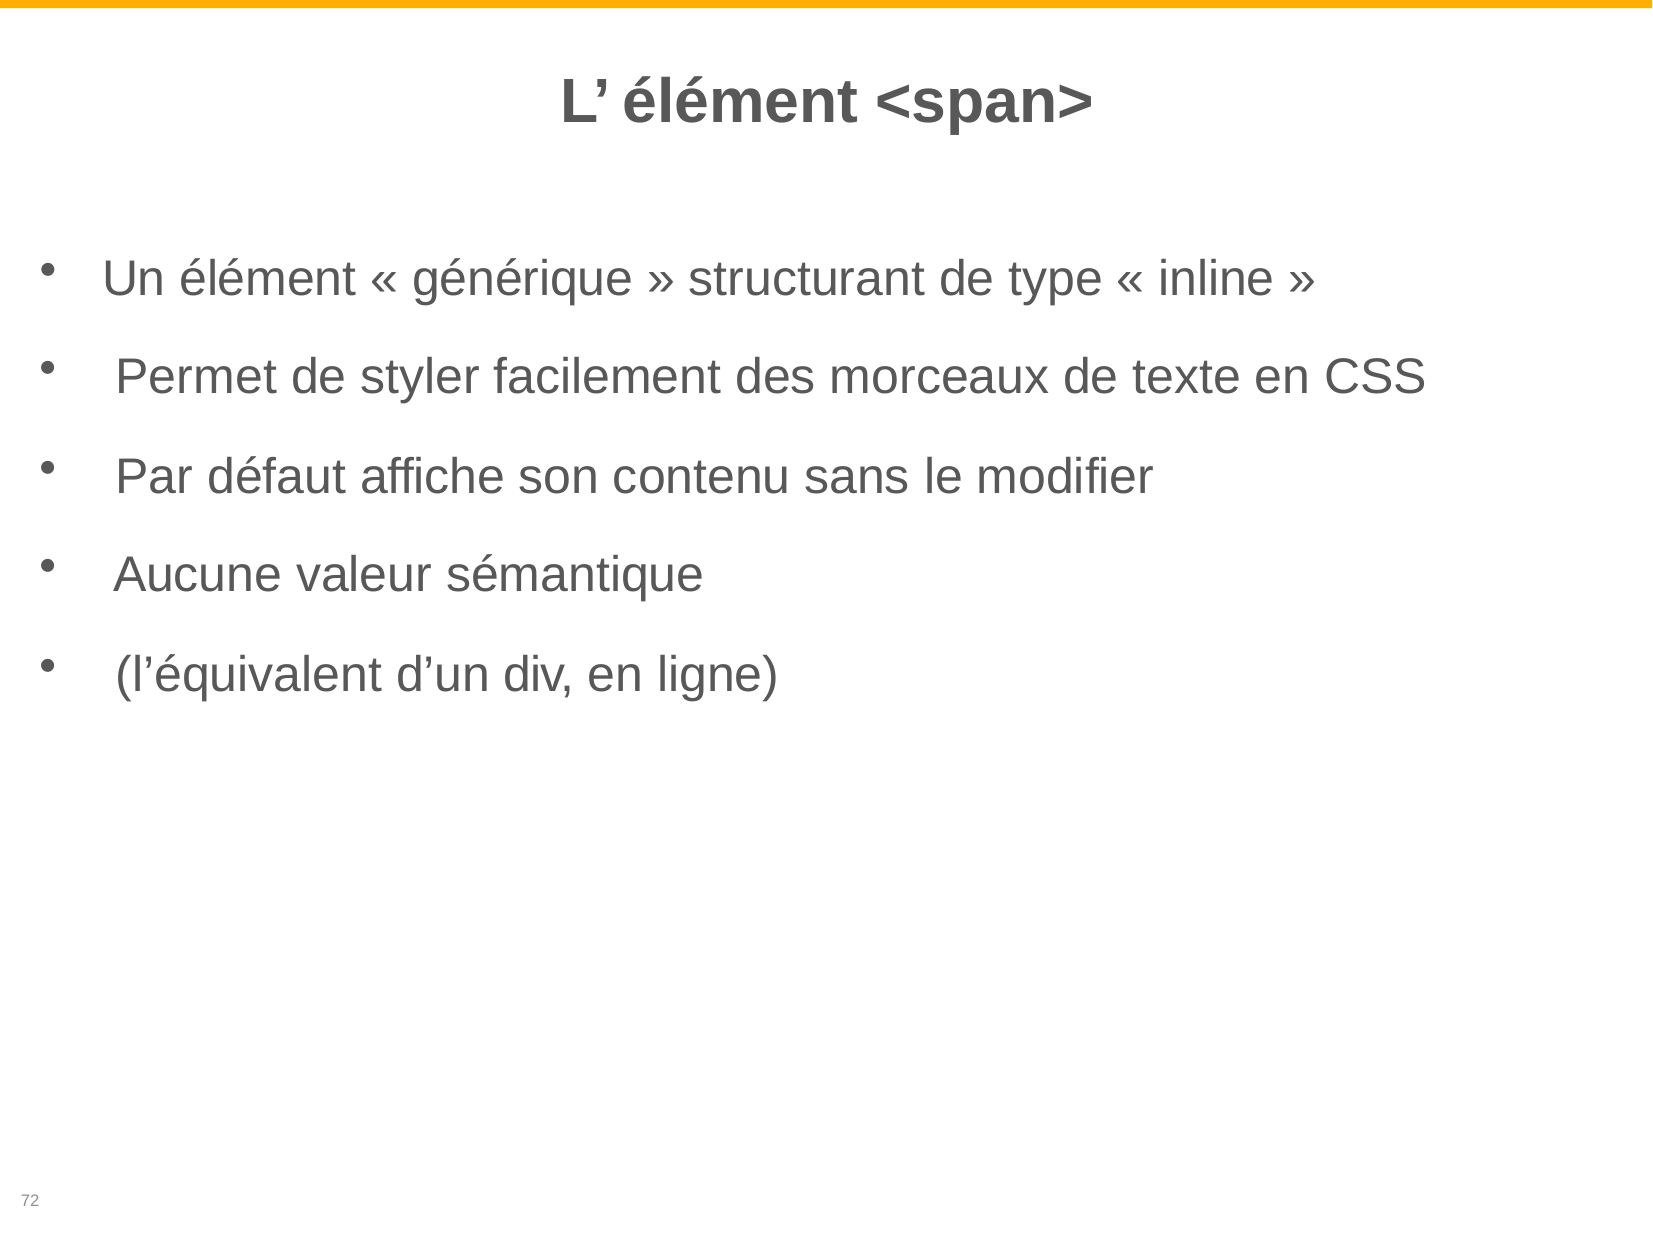

# L’ élément <span>
Un élément « générique » structurant de type « inline »
Permet de styler facilement des morceaux de texte en CSS
Par défaut affiche son contenu sans le modifier
Aucune valeur sémantique
(l’équivalent d’un div, en ligne)

72